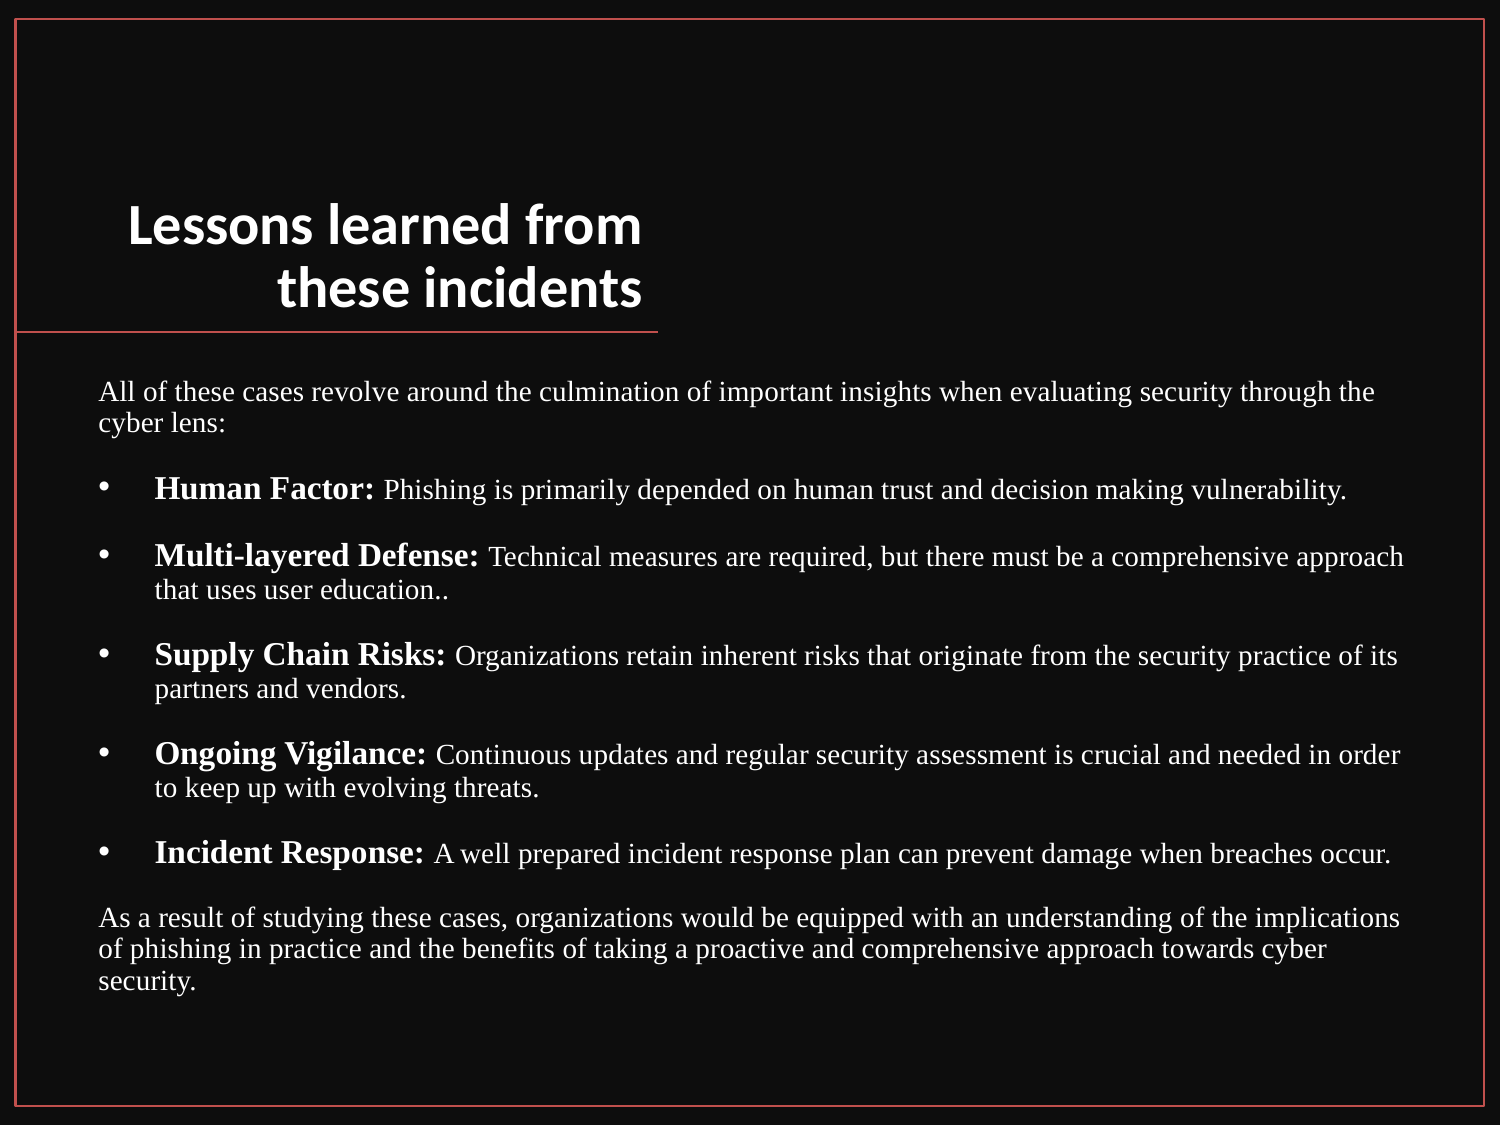

# Lessons learned from these incidents
All of these cases revolve around the culmination of important insights when evaluating security through the cyber lens:
Human Factor: Phishing is primarily depended on human trust and decision making vulnerability.
Multi-layered Defense: Technical measures are required, but there must be a comprehensive approach that uses user education..
Supply Chain Risks: Organizations retain inherent risks that originate from the security practice of its partners and vendors.
Ongoing Vigilance: Continuous updates and regular security assessment is crucial and needed in order to keep up with evolving threats.
Incident Response: A well prepared incident response plan can prevent damage when breaches occur.
As a result of studying these cases, organizations would be equipped with an understanding of the implications of phishing in practice and the benefits of taking a proactive and comprehensive approach towards cyber security.